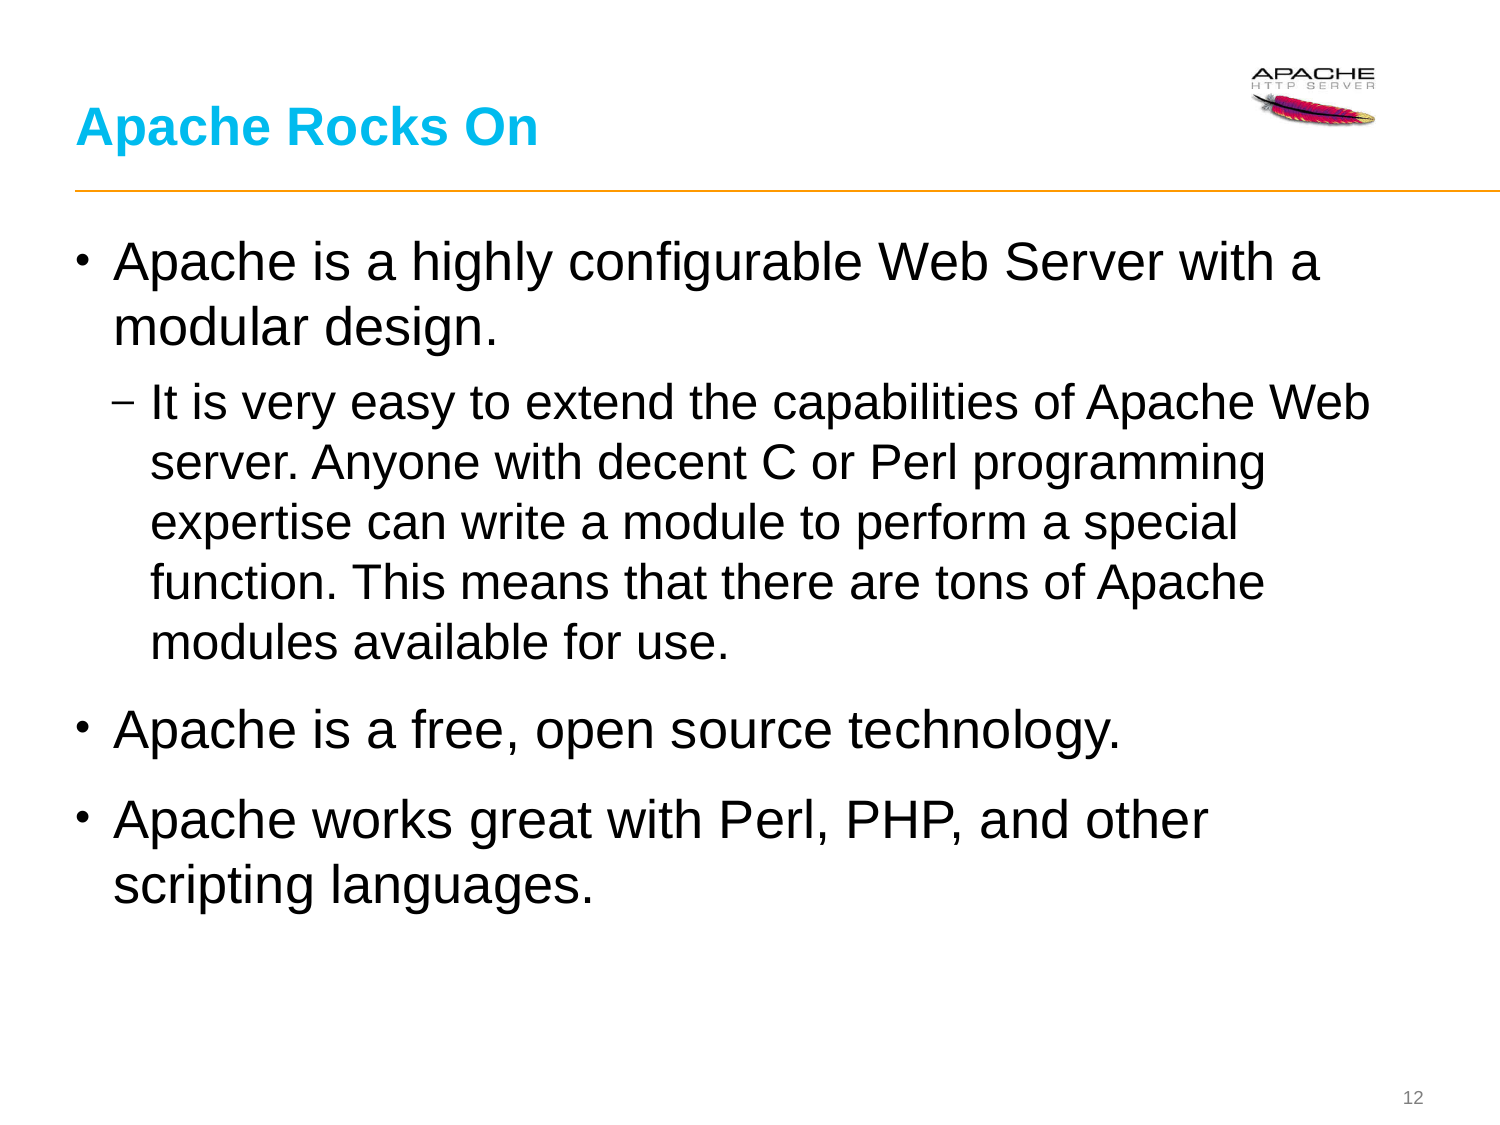

# Apache Rocks On
Apache is a highly configurable Web Server with a modular design.
It is very easy to extend the capabilities of Apache Web server. Anyone with decent C or Perl programming expertise can write a module to perform a special function. This means that there are tons of Apache modules available for use.
Apache is a free, open source technology.
Apache works great with Perl, PHP, and other scripting languages.